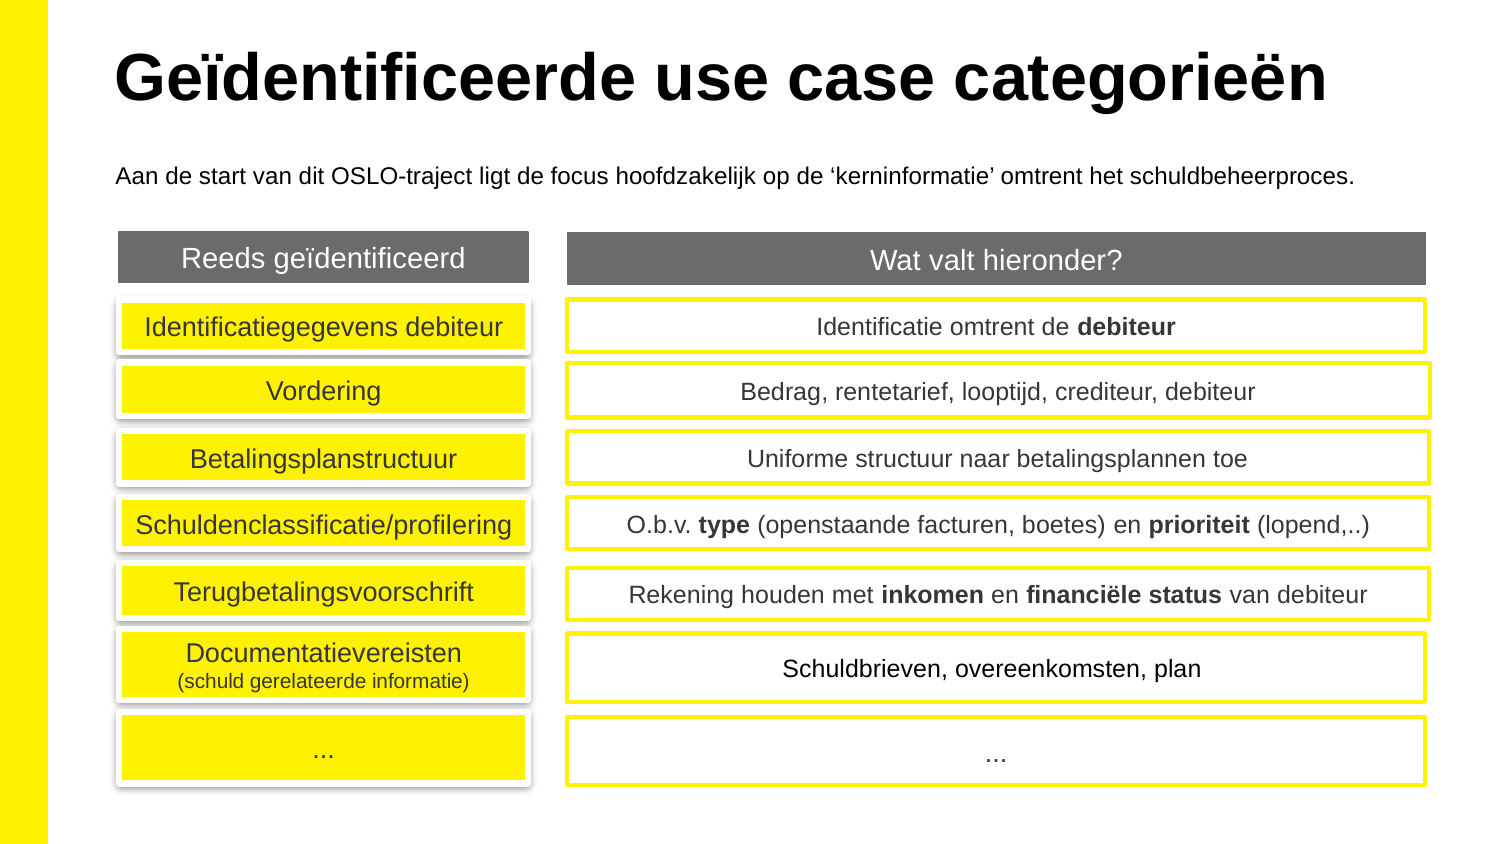

Geïdentificeerde use case categorieën
Aan de start van dit OSLO-traject ligt de focus hoofdzakelijk op de ‘kerninformatie’ omtrent het schuldbeheerproces.

Reeds geïdentificeerd
Wat valt hieronder?
Identificatiegegevens debiteur
Identificatie omtrent de debiteur
Vordering
Bedrag, rentetarief, looptijd, crediteur, debiteur
Uniforme structuur naar betalingsplannen toe
Betalingsplanstructuur
Schuldenclassificatie/profilering
O.b.v. type (openstaande facturen, boetes) en prioriteit (lopend,..)
Terugbetalingsvoorschrift
Rekening houden met inkomen en financiële status van debiteur
Documentatievereisten
(schuld gerelateerde informatie)
Schuldbrieven, overeenkomsten, plan
...
...